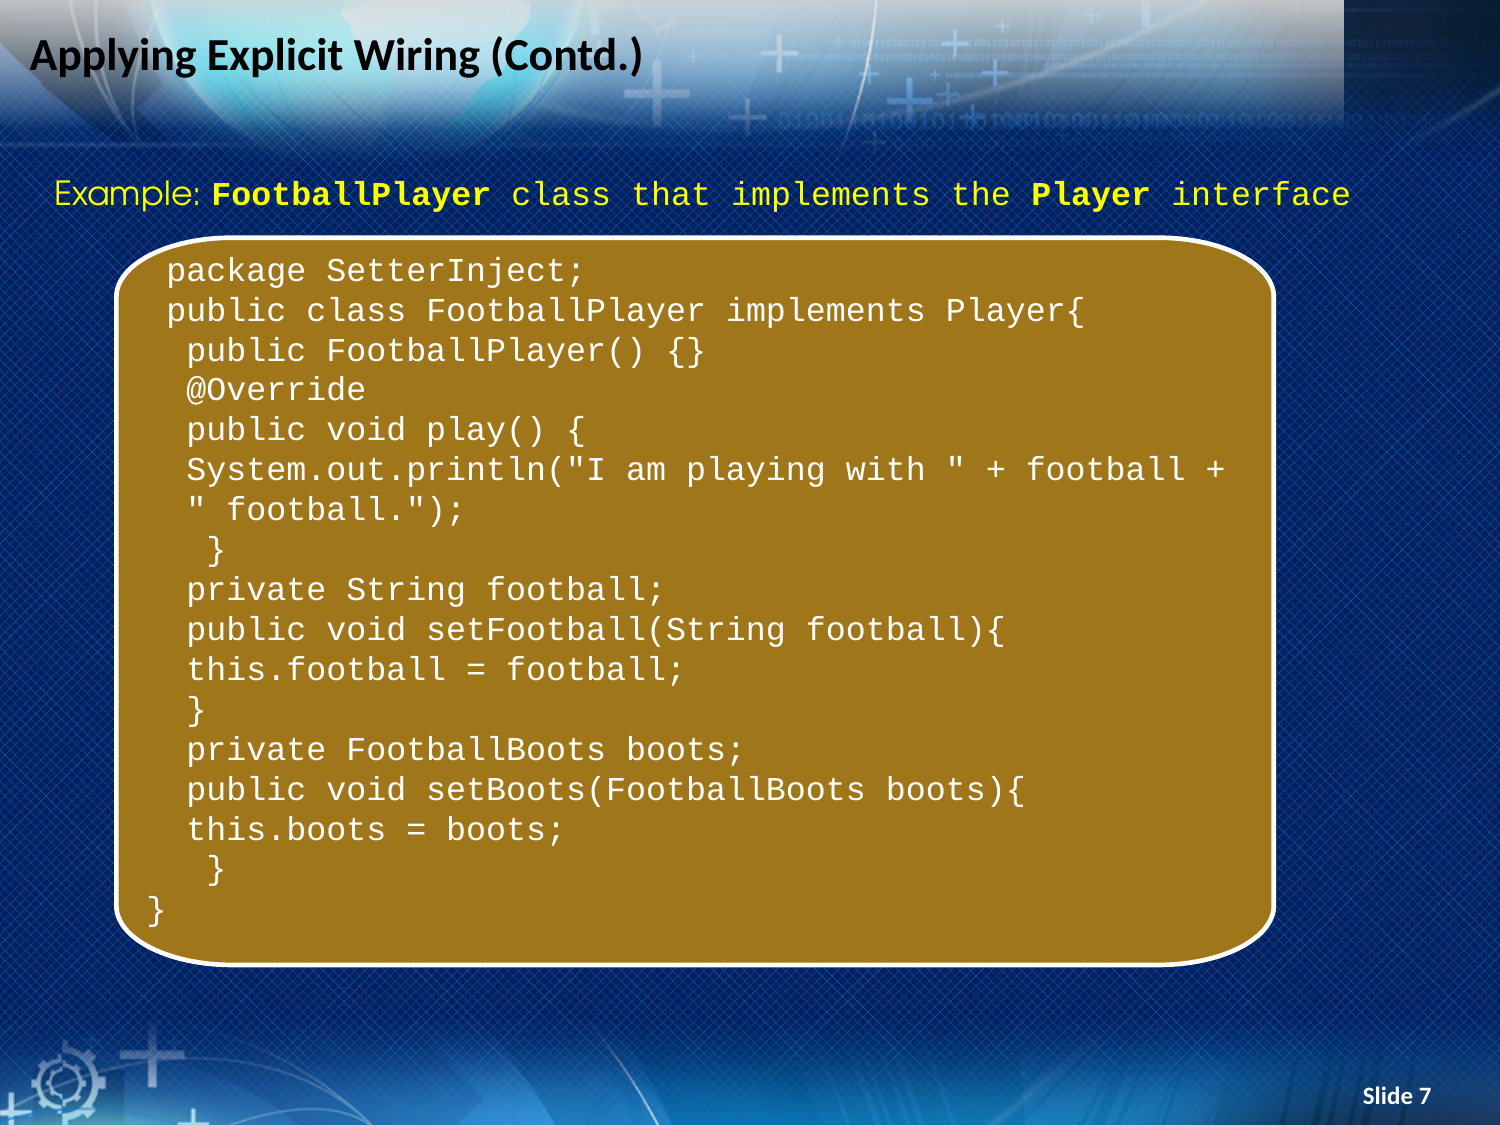

# Applying Explicit Wiring (Contd.)
Example: FootballPlayer class that implements the Player interface
  package SetterInject;
  public class FootballPlayer implements Player{
   public FootballPlayer() {}
   @Override
   public void play() {
   System.out.println("I am playing with " + football +
   " football.");
    }
   private String football;
   public void setFootball(String football){
   this.football = football;
   }
   private FootballBoots boots;
   public void setBoots(FootballBoots boots){
   this.boots = boots;
    }
 }